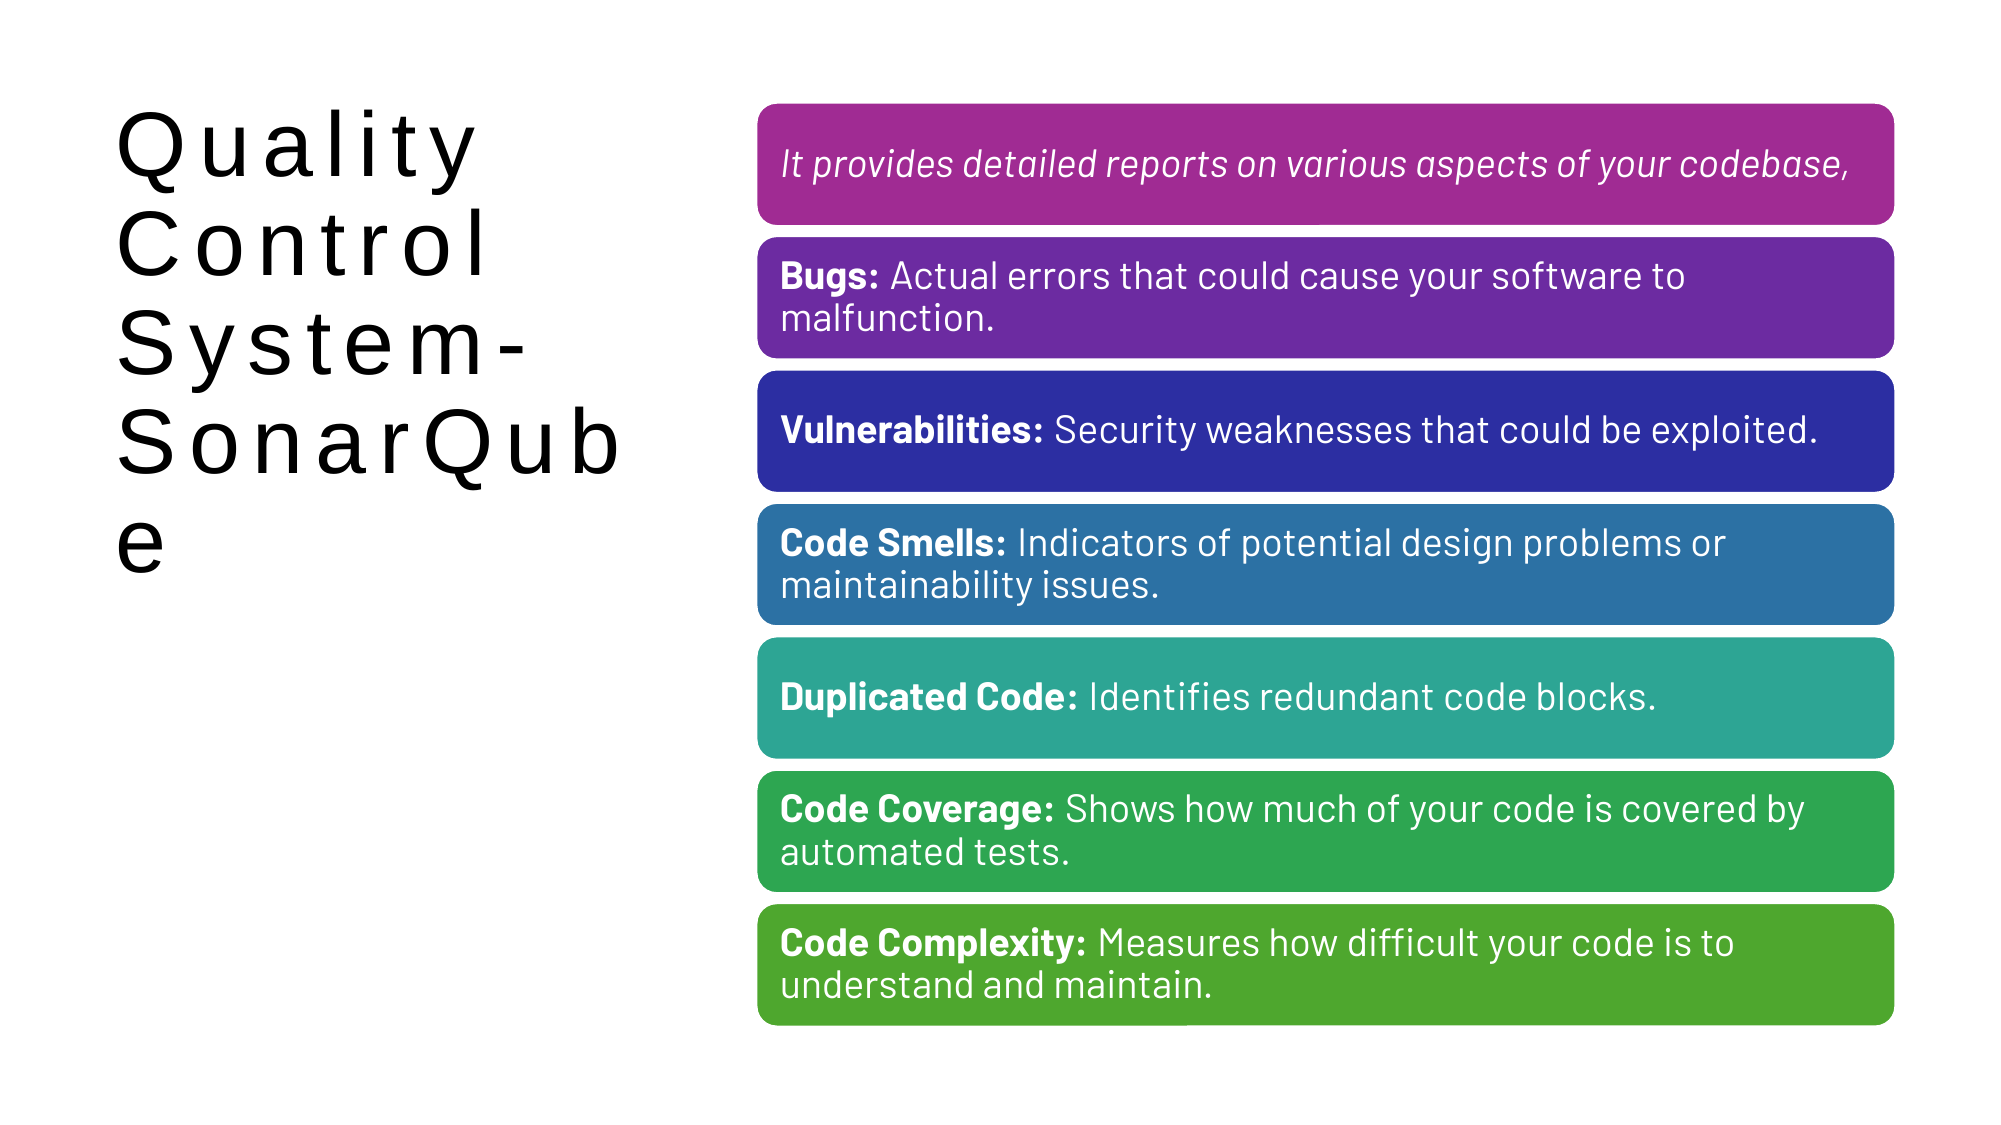

# Quality Control System- SonarQube
It provides detailed reports on various aspects of your codebase,
Bugs: Actual errors that could cause your software to malfunction.
Vulnerabilities: Security weaknesses that could be exploited.
Code Smells: Indicators of potential design problems or maintainability issues.
Duplicated Code: Identifies redundant code blocks.
Code Coverage: Shows how much of your code is covered by automated tests.
Code Complexity: Measures how difficult your code is to understand and maintain.